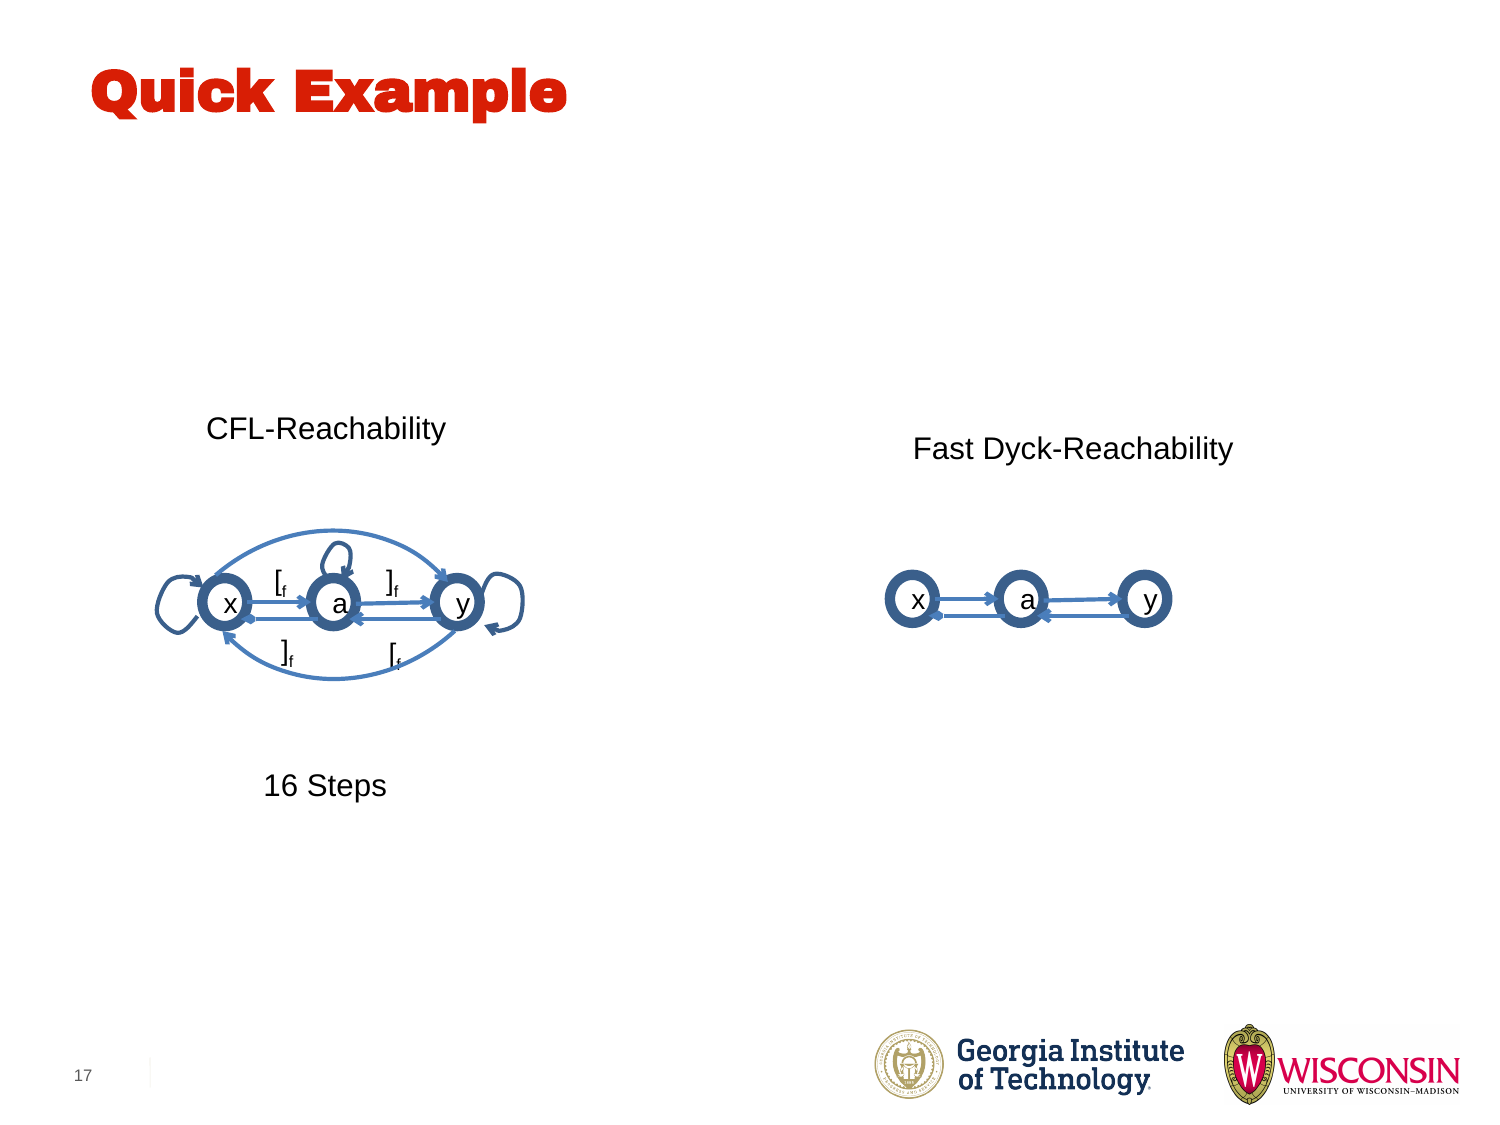

# Quick Example

CFL-Reachability
Fast Dyck-Reachability

[f
]f

x
a
y

x
a
y
]f
[f
16 Steps
17